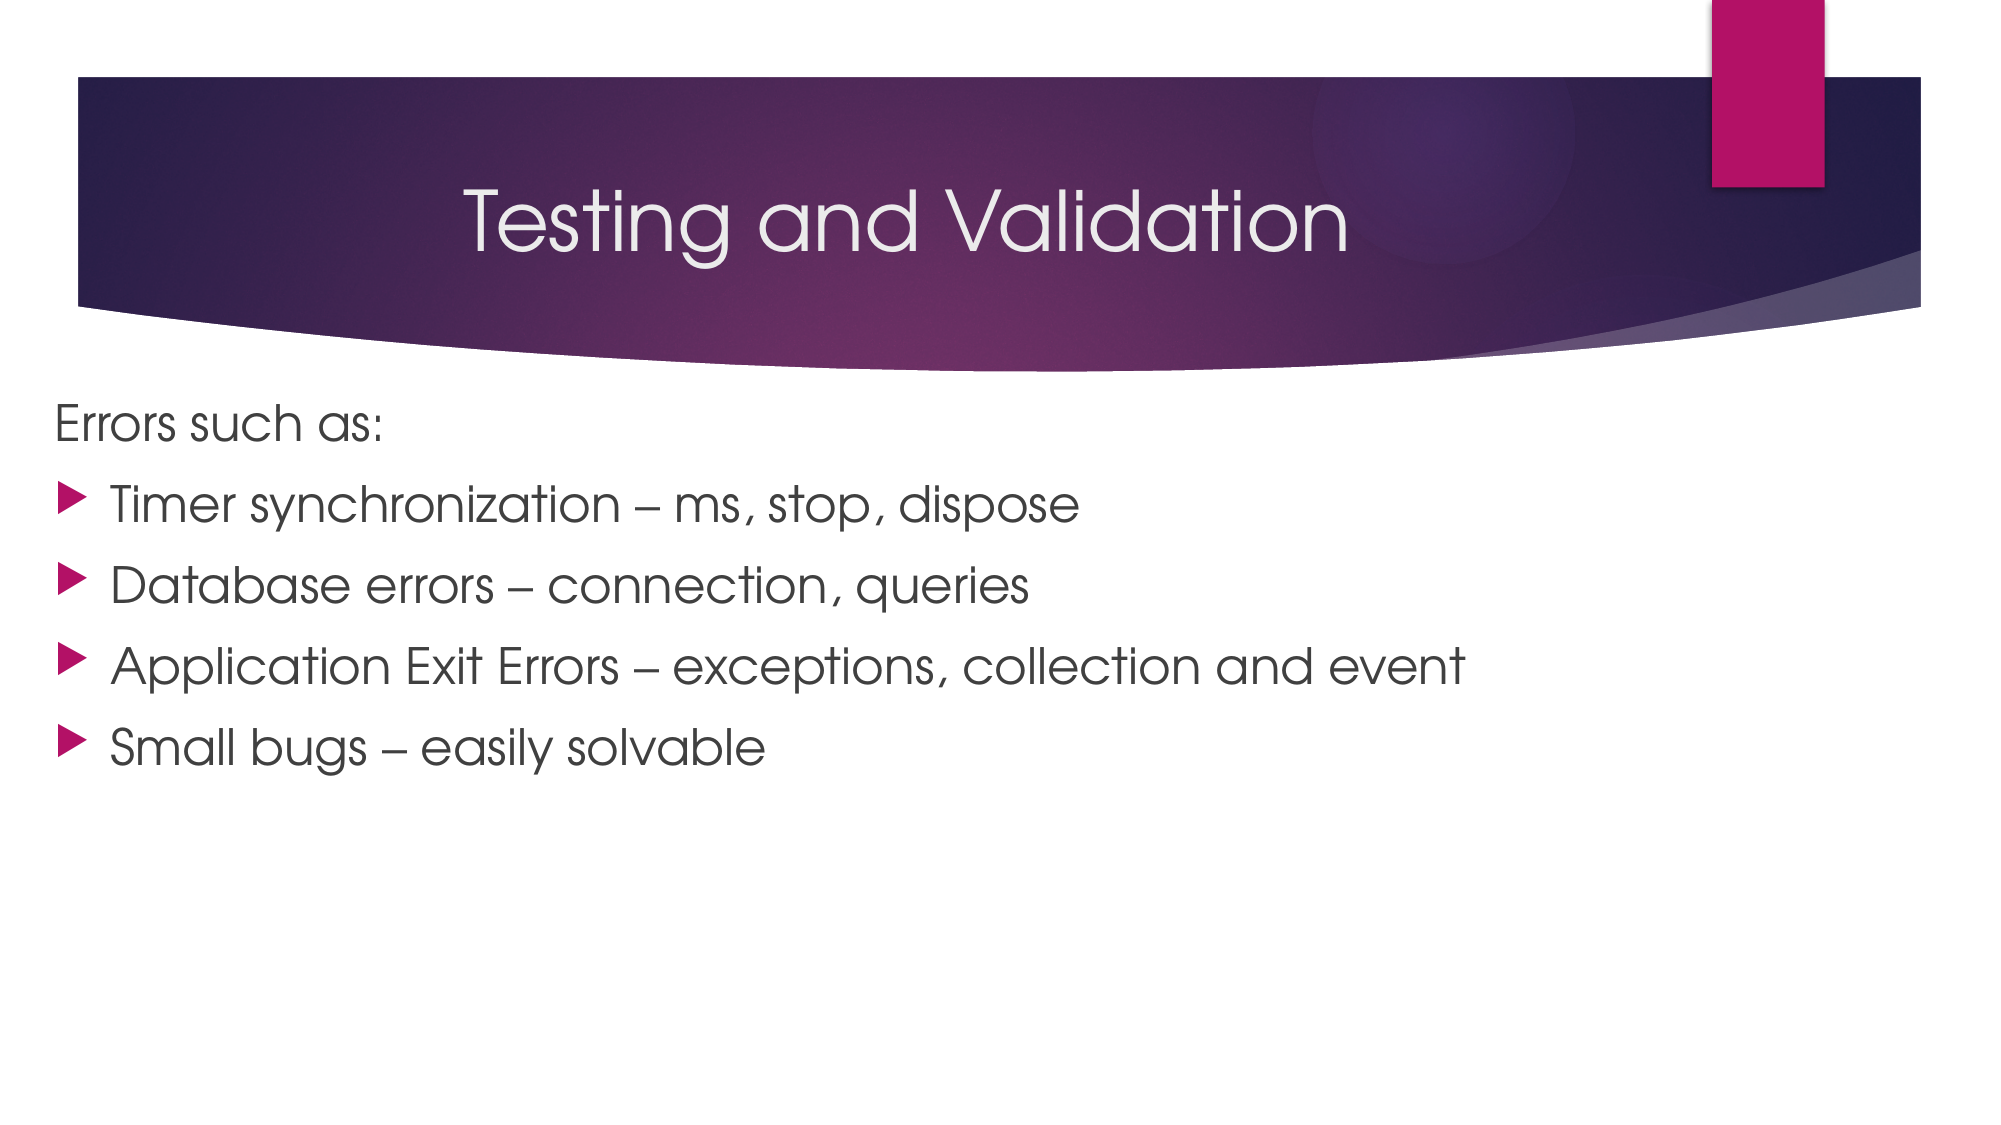

# Testing and Validation
Errors such as:
Timer synchronization – ms, stop, dispose
Database errors – connection, queries
Application Exit Errors – exceptions, collection and event
Small bugs – easily solvable